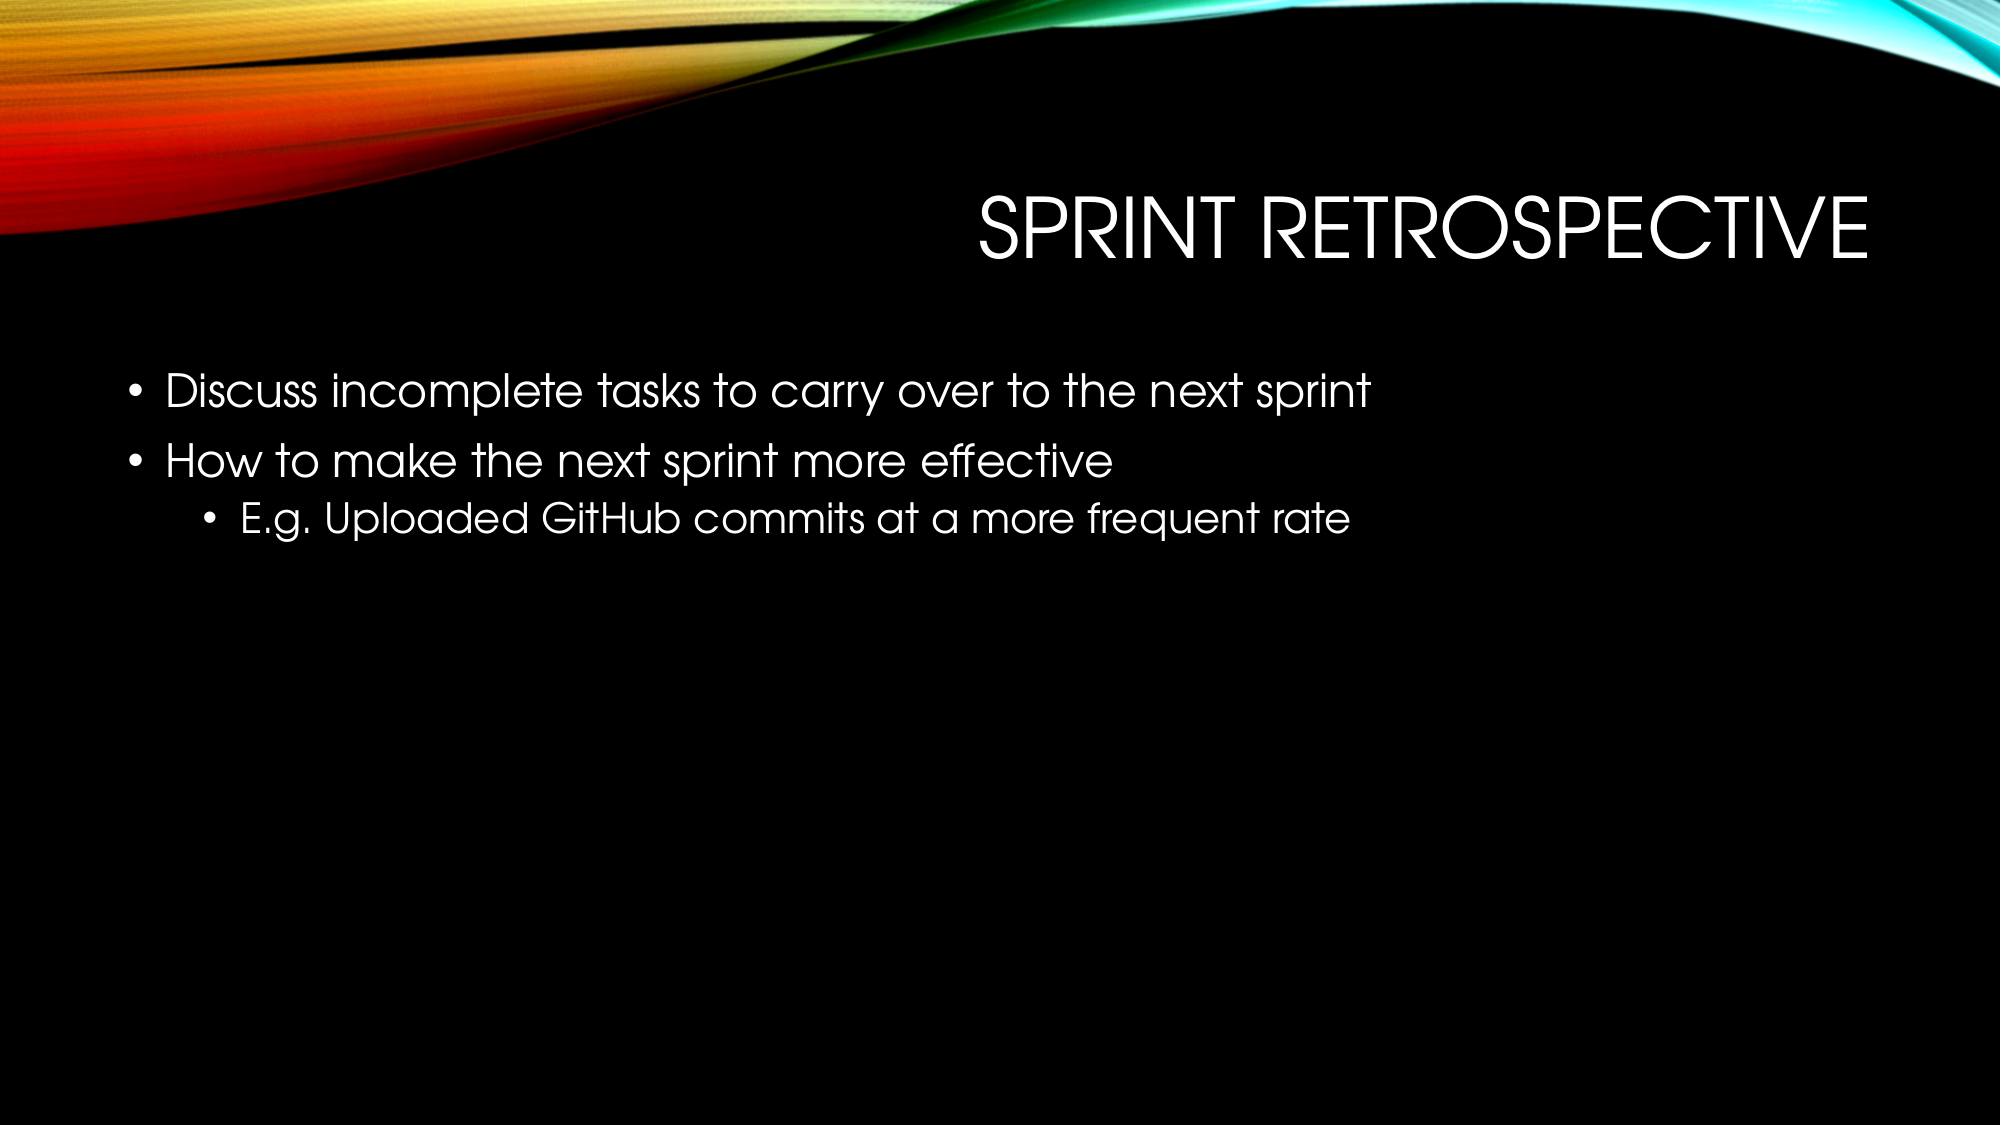

# Sprint retrospective
Discuss incomplete tasks to carry over to the next sprint
How to make the next sprint more effective
E.g. Uploaded GitHub commits at a more frequent rate